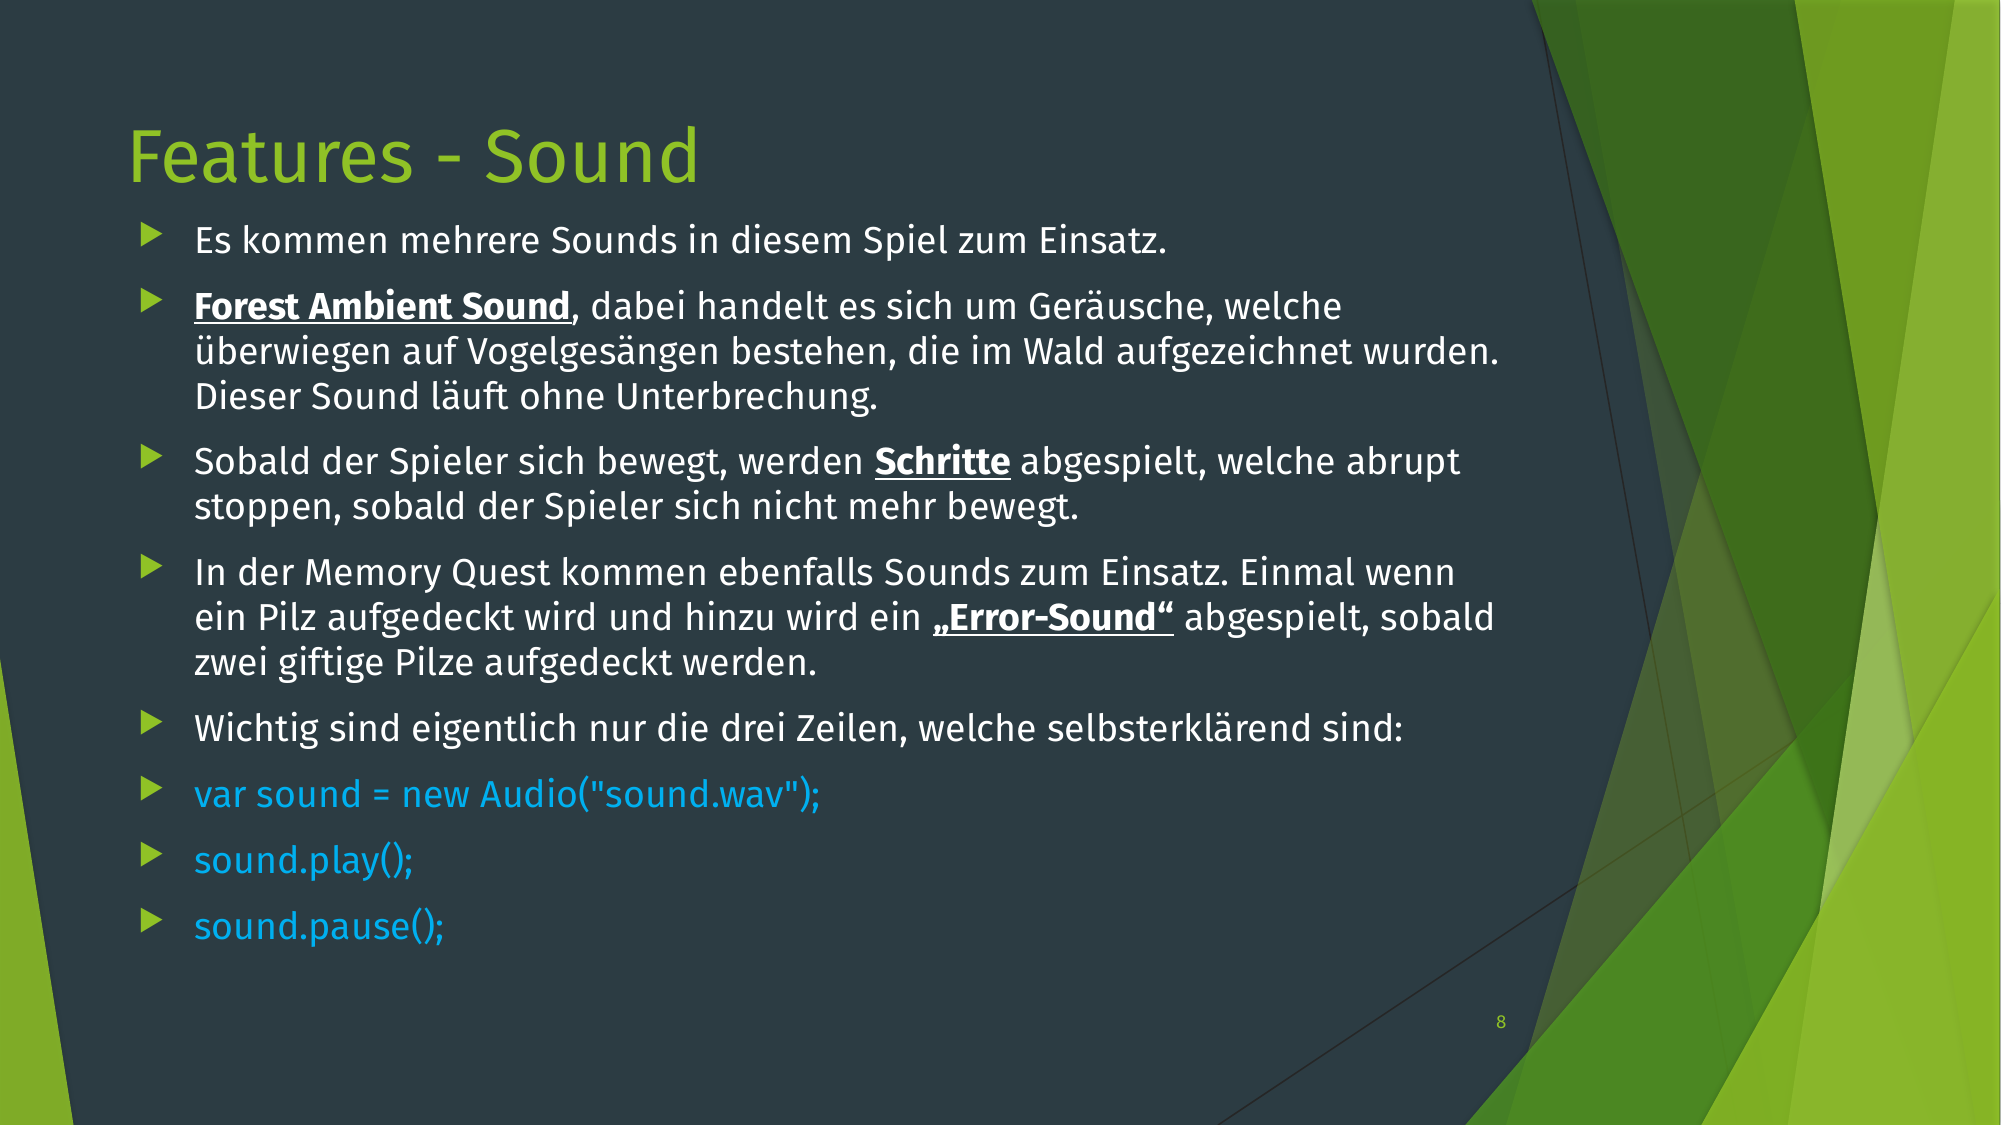

# Features - Sound
Es kommen mehrere Sounds in diesem Spiel zum Einsatz.
Forest Ambient Sound, dabei handelt es sich um Geräusche, welche überwiegen auf Vogelgesängen bestehen, die im Wald aufgezeichnet wurden. Dieser Sound läuft ohne Unterbrechung.
Sobald der Spieler sich bewegt, werden Schritte abgespielt, welche abrupt stoppen, sobald der Spieler sich nicht mehr bewegt.
In der Memory Quest kommen ebenfalls Sounds zum Einsatz. Einmal wenn ein Pilz aufgedeckt wird und hinzu wird ein „Error-Sound“ abgespielt, sobald zwei giftige Pilze aufgedeckt werden.
Wichtig sind eigentlich nur die drei Zeilen, welche selbsterklärend sind:
var sound = new Audio("sound.wav");
sound.play();
sound.pause();
8